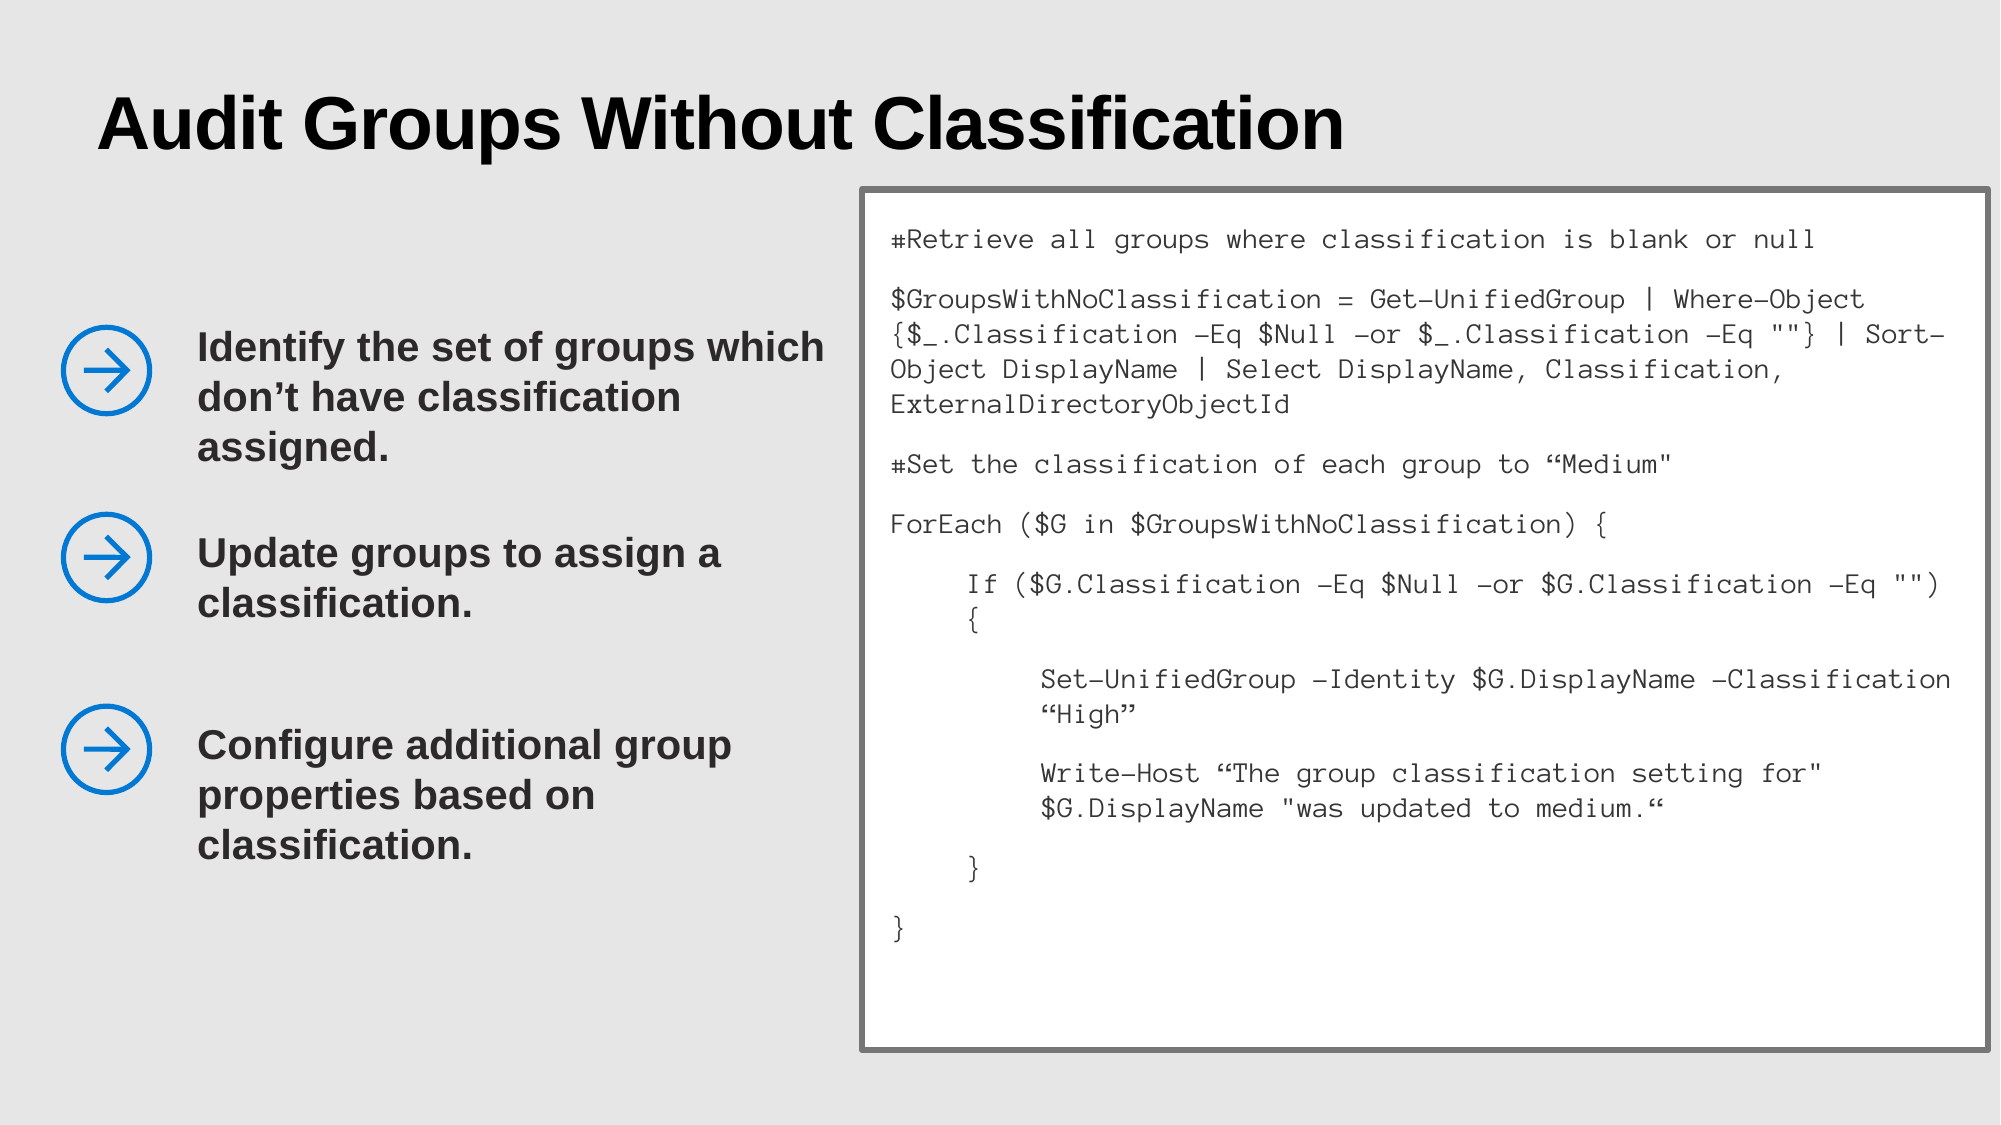

# Audit Groups Without Classification
#Retrieve all groups where classification is blank or null
$GroupsWithNoClassification = Get-UnifiedGroup | Where-Object {$_.Classification -Eq $Null -or $_.Classification -Eq ""} | Sort-Object DisplayName | Select DisplayName, Classification, ExternalDirectoryObjectId
#Set the classification of each group to “Medium"
ForEach ($G in $GroupsWithNoClassification) {
If ($G.Classification -Eq $Null -or $G.Classification -Eq "")
{
Set-UnifiedGroup -Identity $G.DisplayName -Classification “High”
Write-Host “The group classification setting for" $G.DisplayName "was updated to medium.“
}
}
Identify the set of groups which don’t have classification assigned.

Update groups to assign a classification.

Configure additional group properties based on classification.